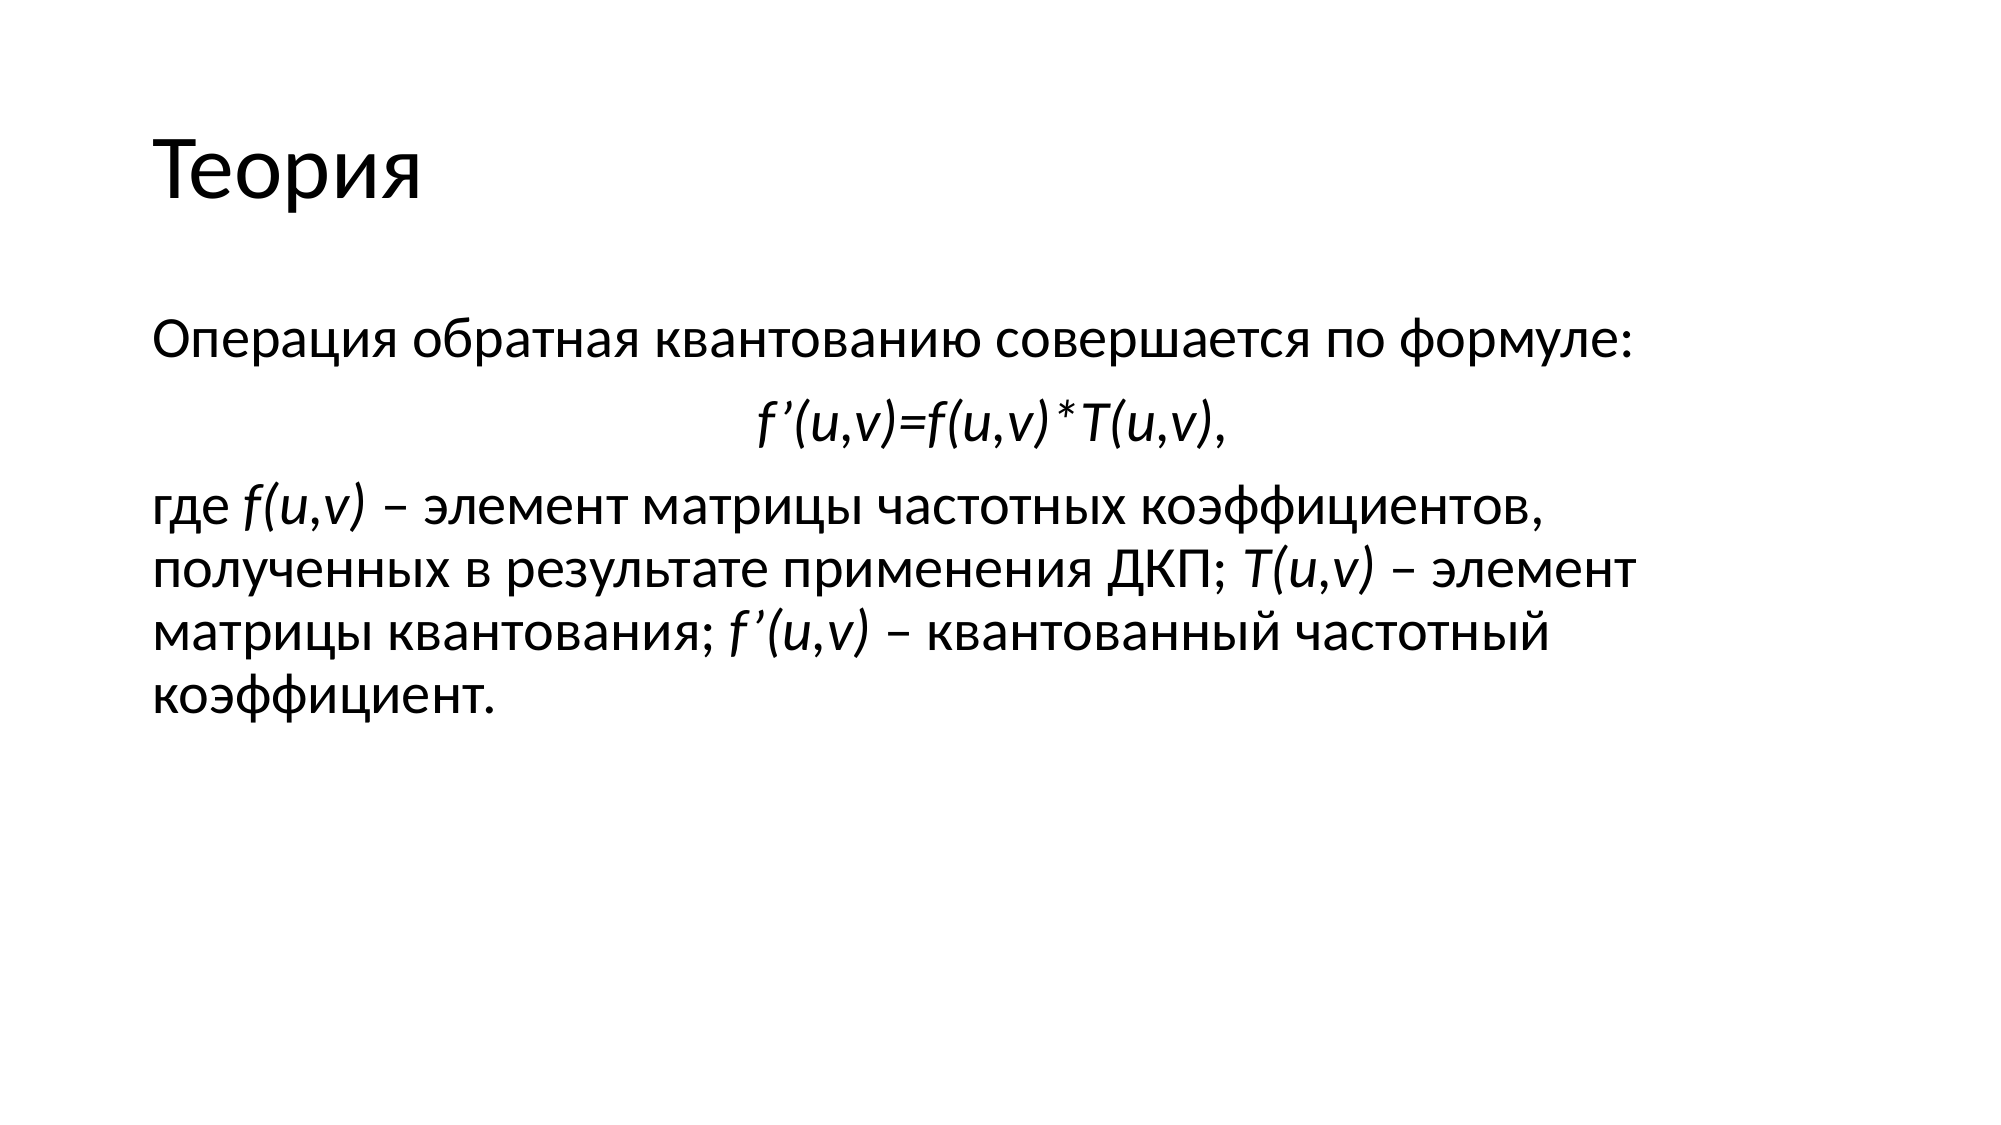

# Теория
Операция обратная квантованию совершается по формуле:
f’(u,v)=f(u,v)*T(u,v),
где f(u,v) – элемент матрицы частотных коэффициентов, полученных в результате применения ДКП; T(u,v) – элемент матрицы квантования; f’(u,v) – квантованный частотный коэффициент.